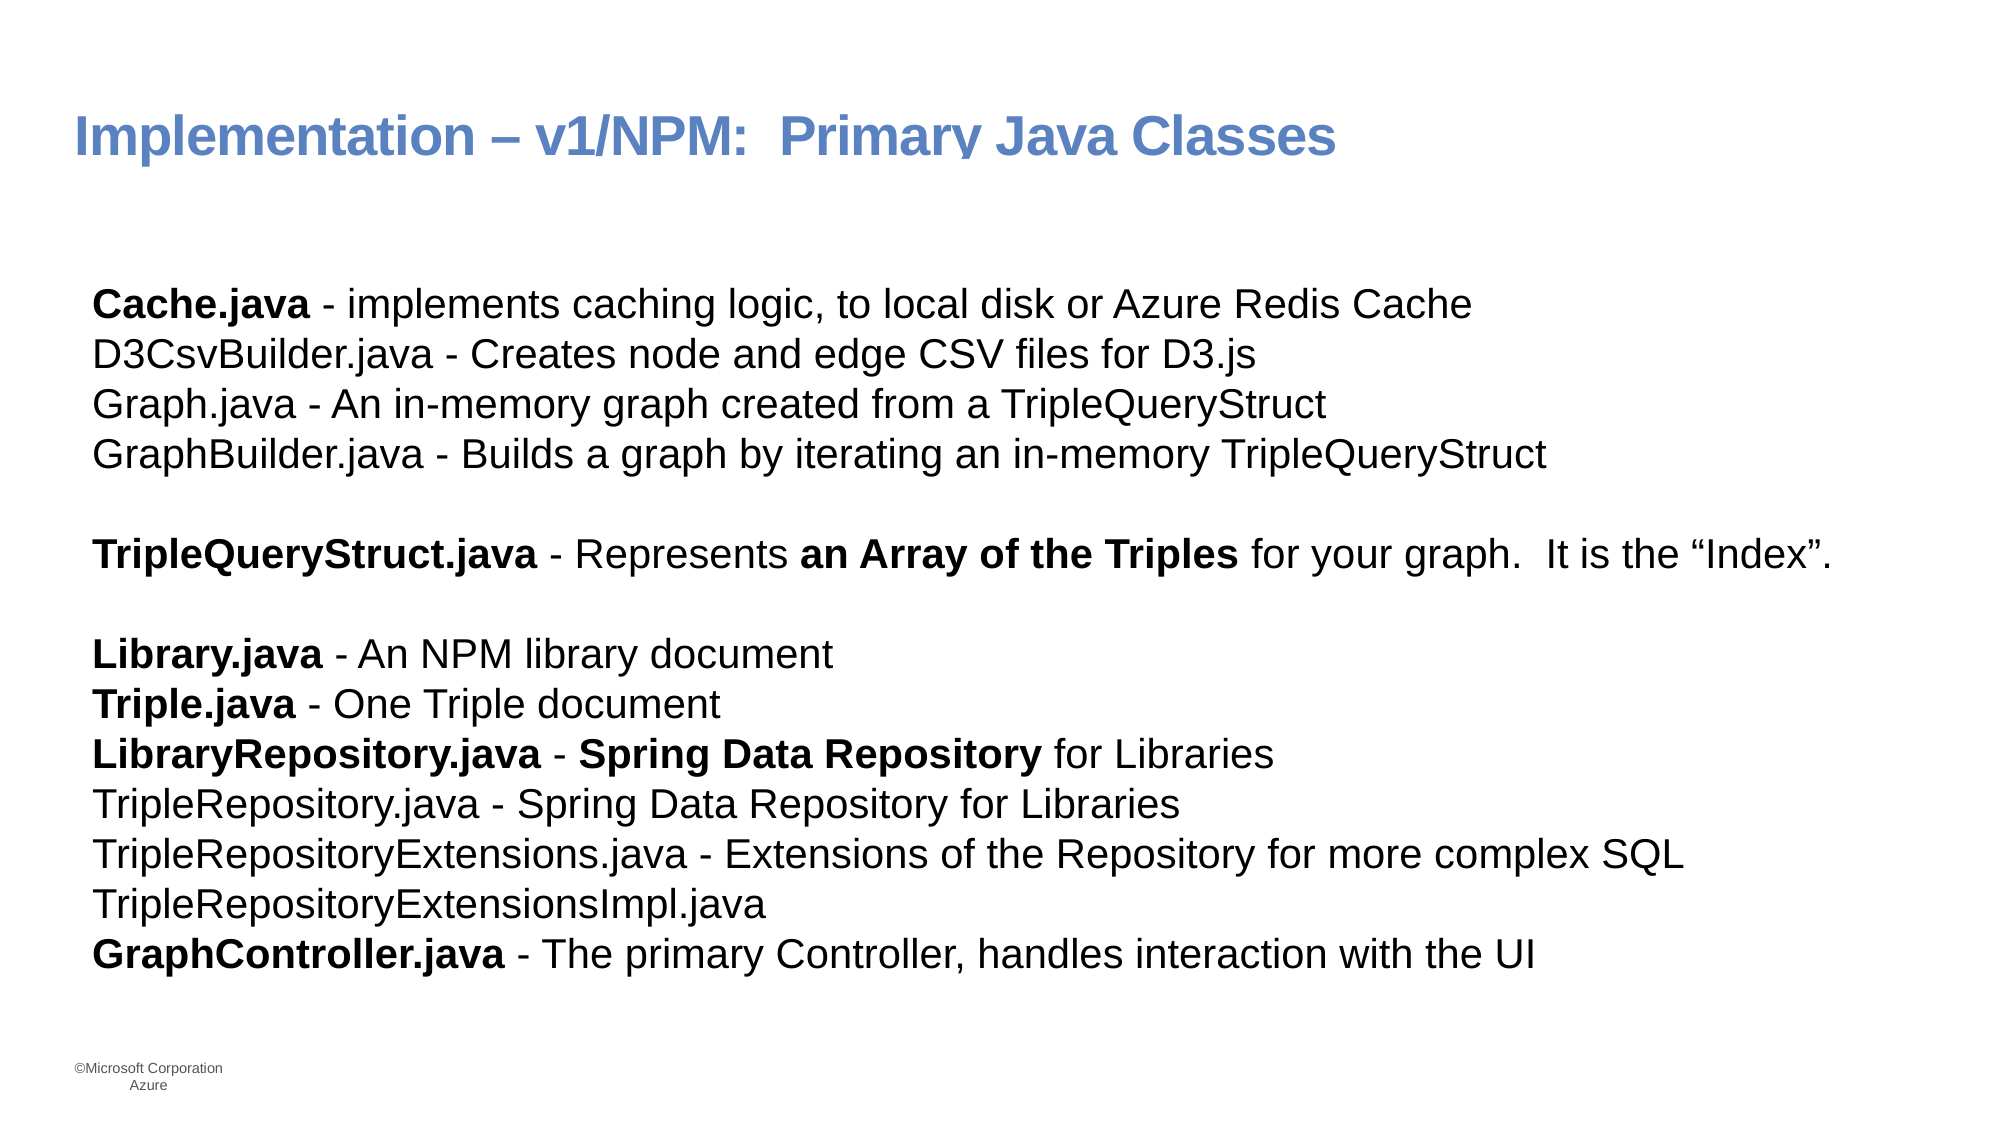

# Implementation – v1/NPM:  Primary Java Classes

Cache.java - implements caching logic, to local disk or Azure Redis Cache
D3CsvBuilder.java - Creates node and edge CSV files for D3.js
Graph.java - An in-memory graph created from a TripleQueryStruct
GraphBuilder.java - Builds a graph by iterating an in-memory TripleQueryStruct

TripleQueryStruct.java - Represents an Array of the Triples for your graph.  It is the “Index”.

Library.java - An NPM library document
Triple.java - One Triple document
LibraryRepository.java - Spring Data Repository for Libraries
TripleRepository.java - Spring Data Repository for Libraries
TripleRepositoryExtensions.java - Extensions of the Repository for more complex SQL
TripleRepositoryExtensionsImpl.java
GraphController.java - The primary Controller, handles interaction with the UI